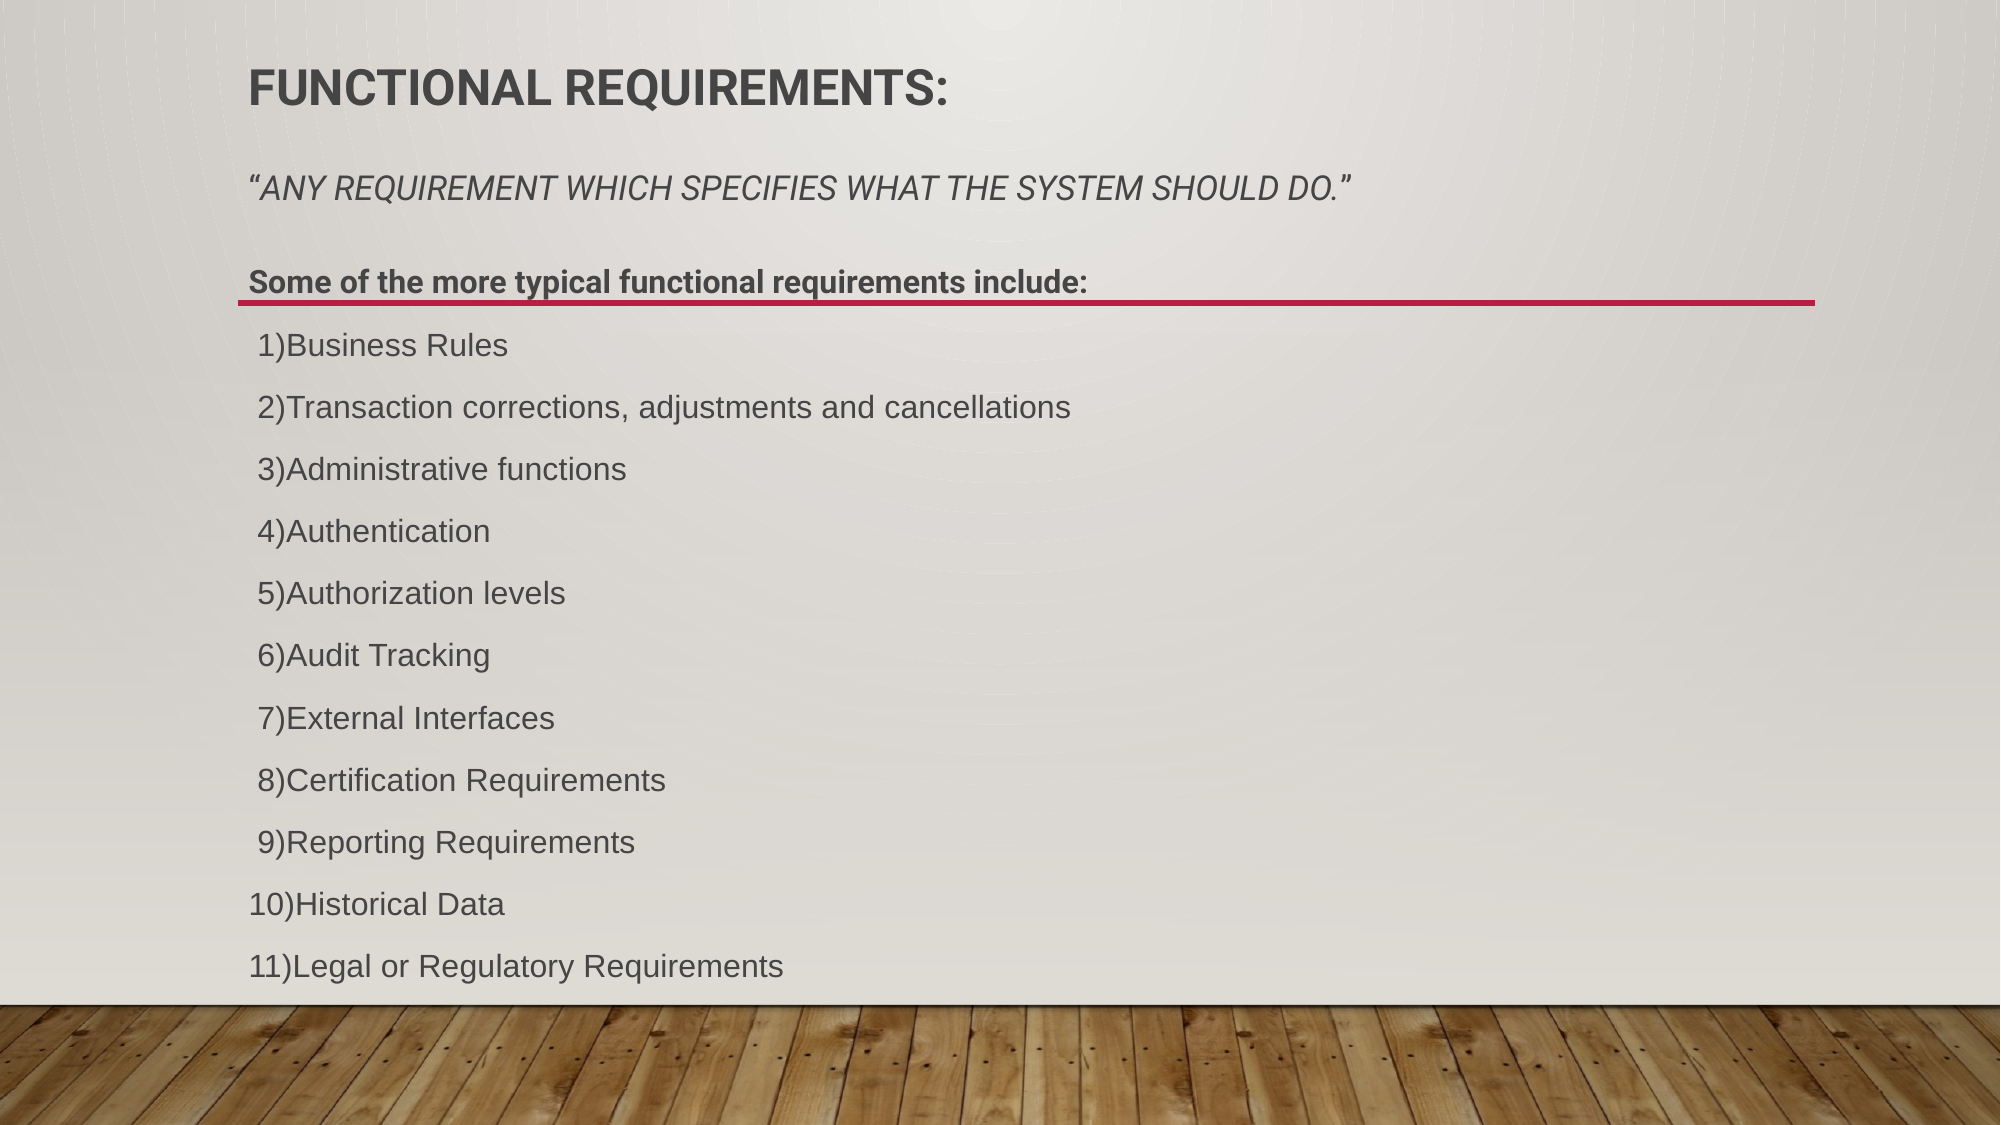

# Functional Requirements: “Any Requirement Which Specifies What The System Should Do.”
Some of the more typical functional requirements include:
 1)Business Rules
 2)Transaction corrections, adjustments and cancellations
 3)Administrative functions
 4)Authentication
 5)Authorization levels
 6)Audit Tracking
 7)External Interfaces
 8)Certification Requirements
 9)Reporting Requirements
10)Historical Data
11)Legal or Regulatory Requirements